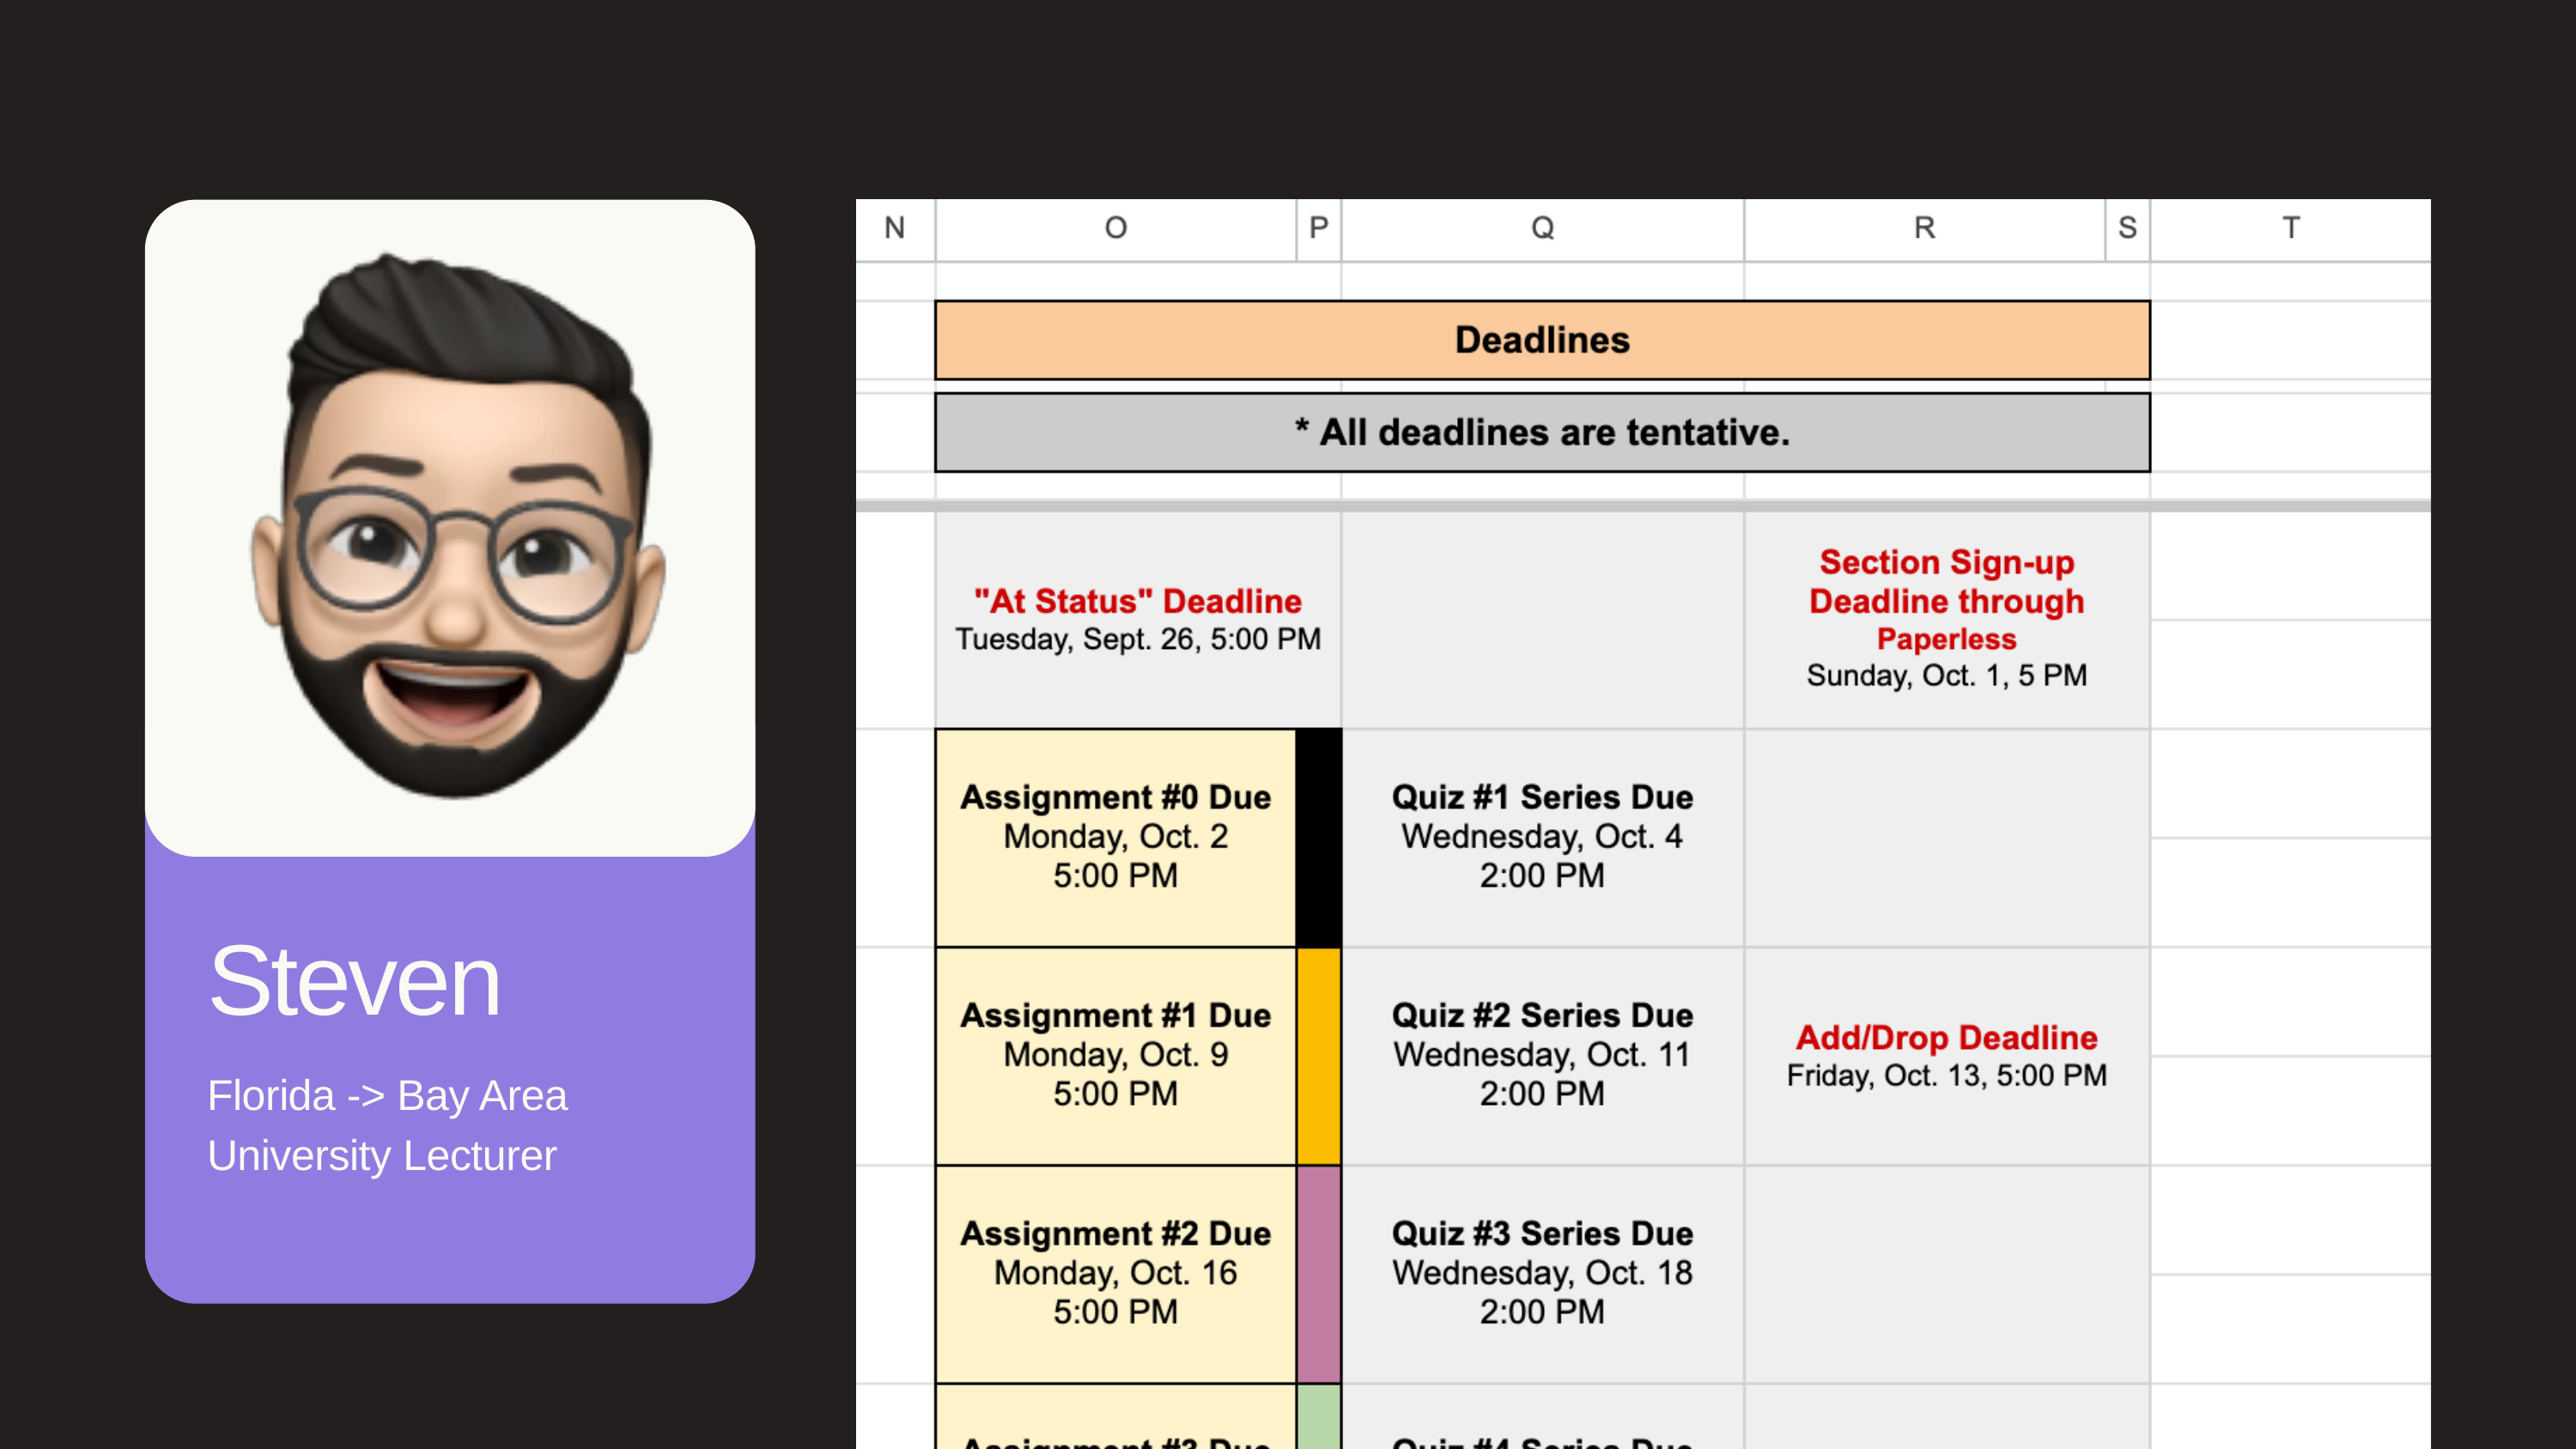

Description

Steven
Florida -> Bay Area
University Lecturer